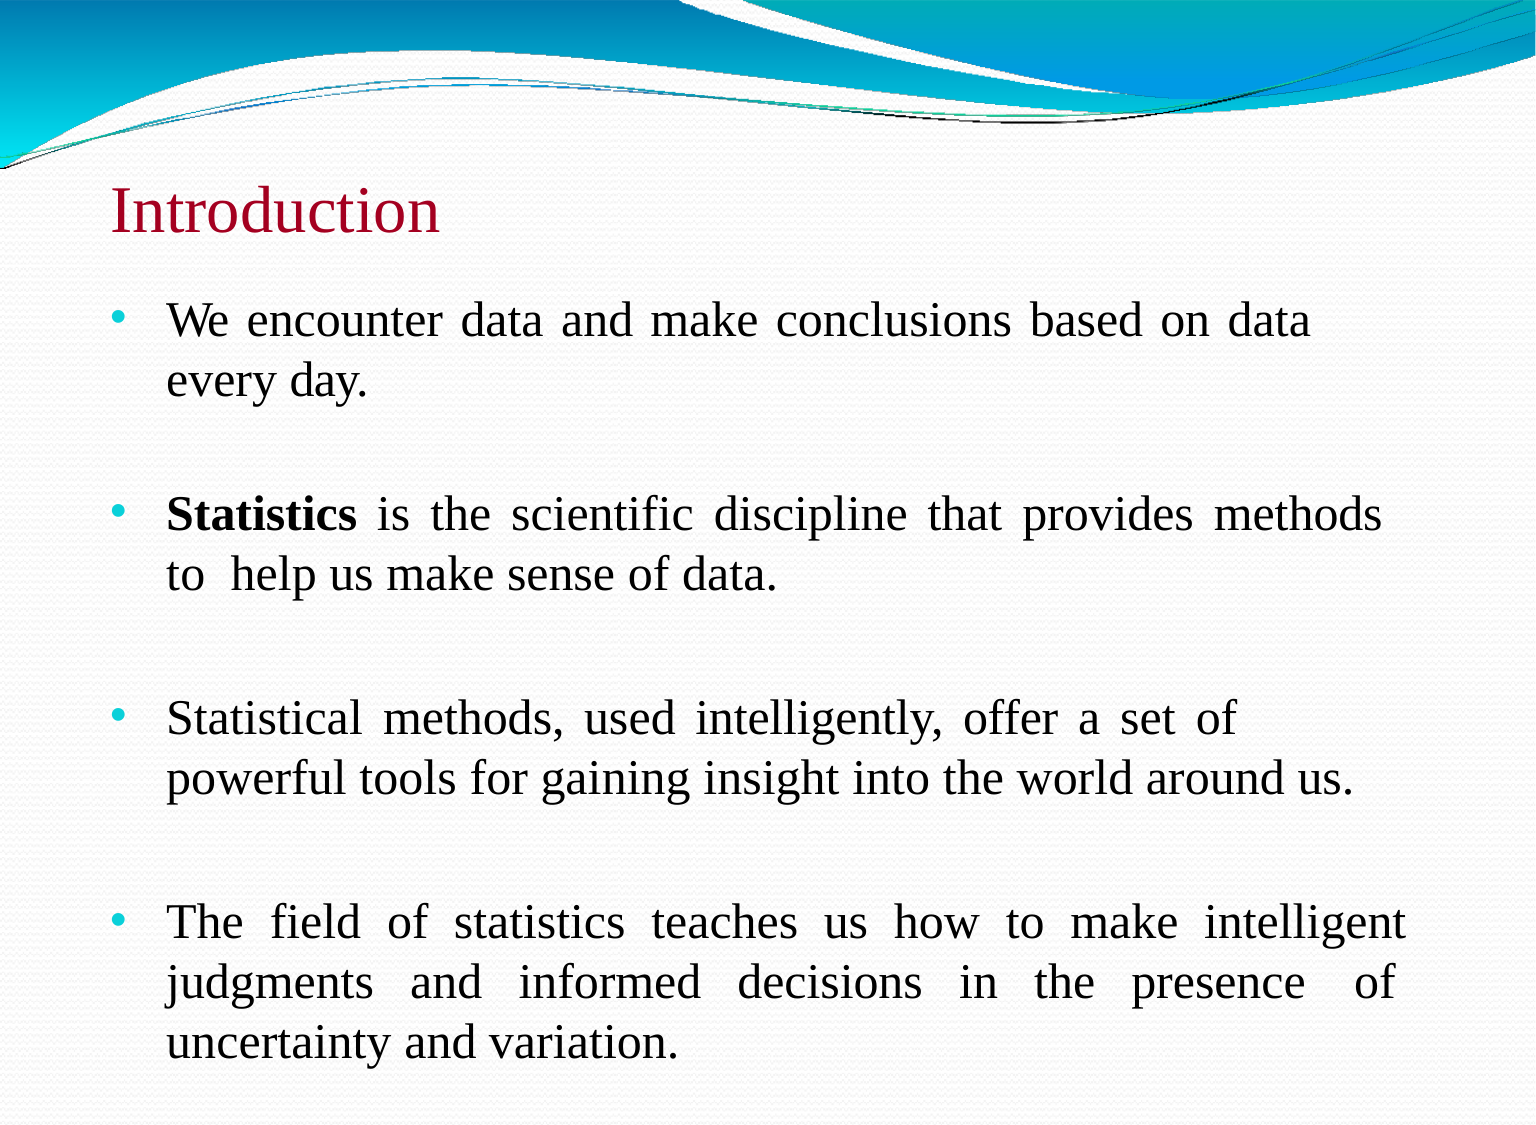

# Introduction
We encounter data and make conclusions based on data every day.

Statistics is the scientific discipline that provides methods to  help us make sense of data.

Statistical methods, used intelligently, offer a set of powerful tools for gaining insight into the world around us.

The field of statistics teaches us how to make intelligent  judgments and informed decisions in the presence of  uncertainty and variation.